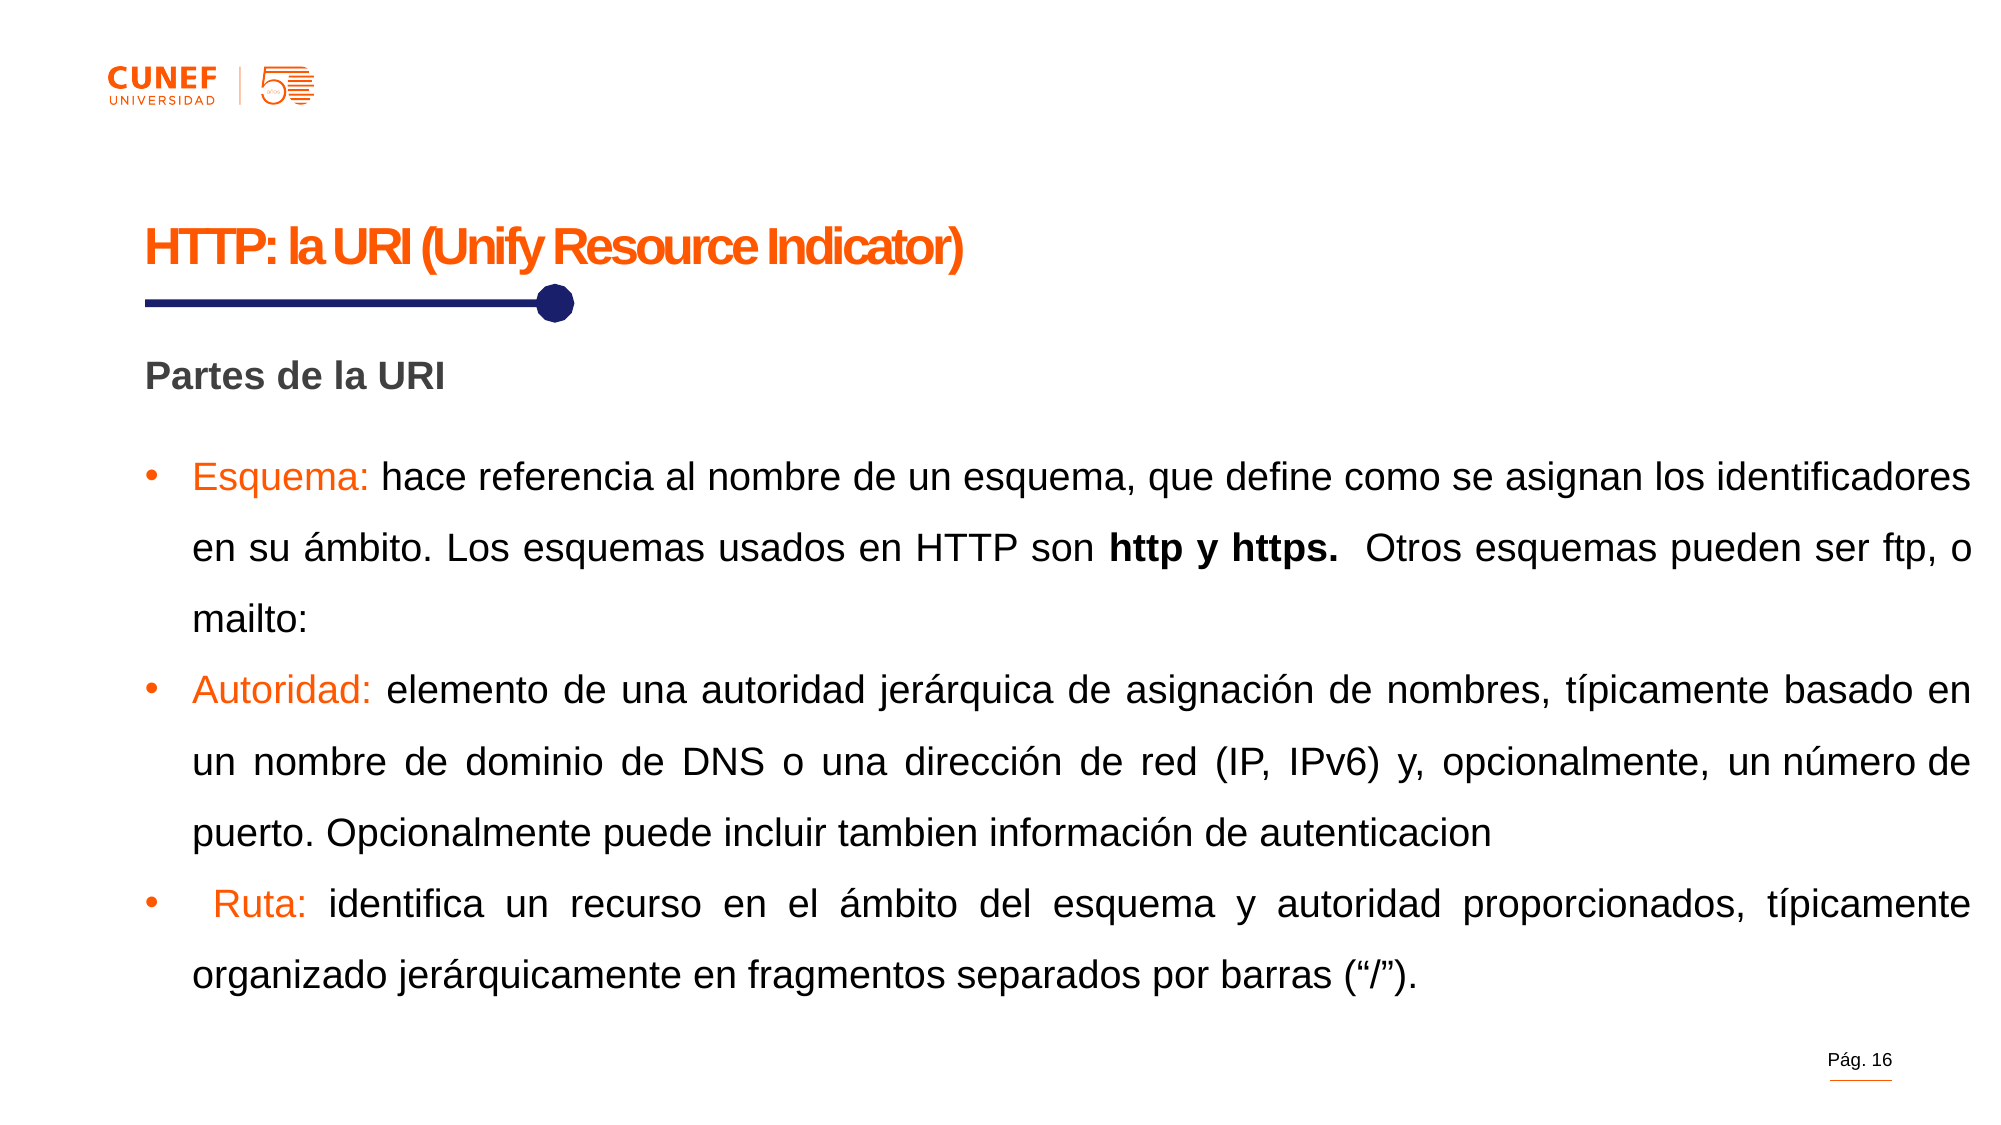

HTTP: la URI (Unify Resource Indicator)

Partes de la URI

Esquema: hace referencia al nombre de un esquema, que define como se asignan los identificadores en su ámbito. Los esquemas usados en HTTP son http y https.  Otros esquemas pueden ser ftp, o mailto:
Autoridad: elemento de una autoridad jerárquica de asignación de nombres, típicamente basado en un nombre de dominio de DNS o una dirección de red (IP, IPv6) y, opcionalmente, un número de puerto. Opcionalmente puede incluir tambien información de autenticacion
 Ruta: identifica un recurso en el ámbito del esquema y autoridad proporcionados, típicamente organizado jerárquicamente en fragmentos separados por barras (“/”).